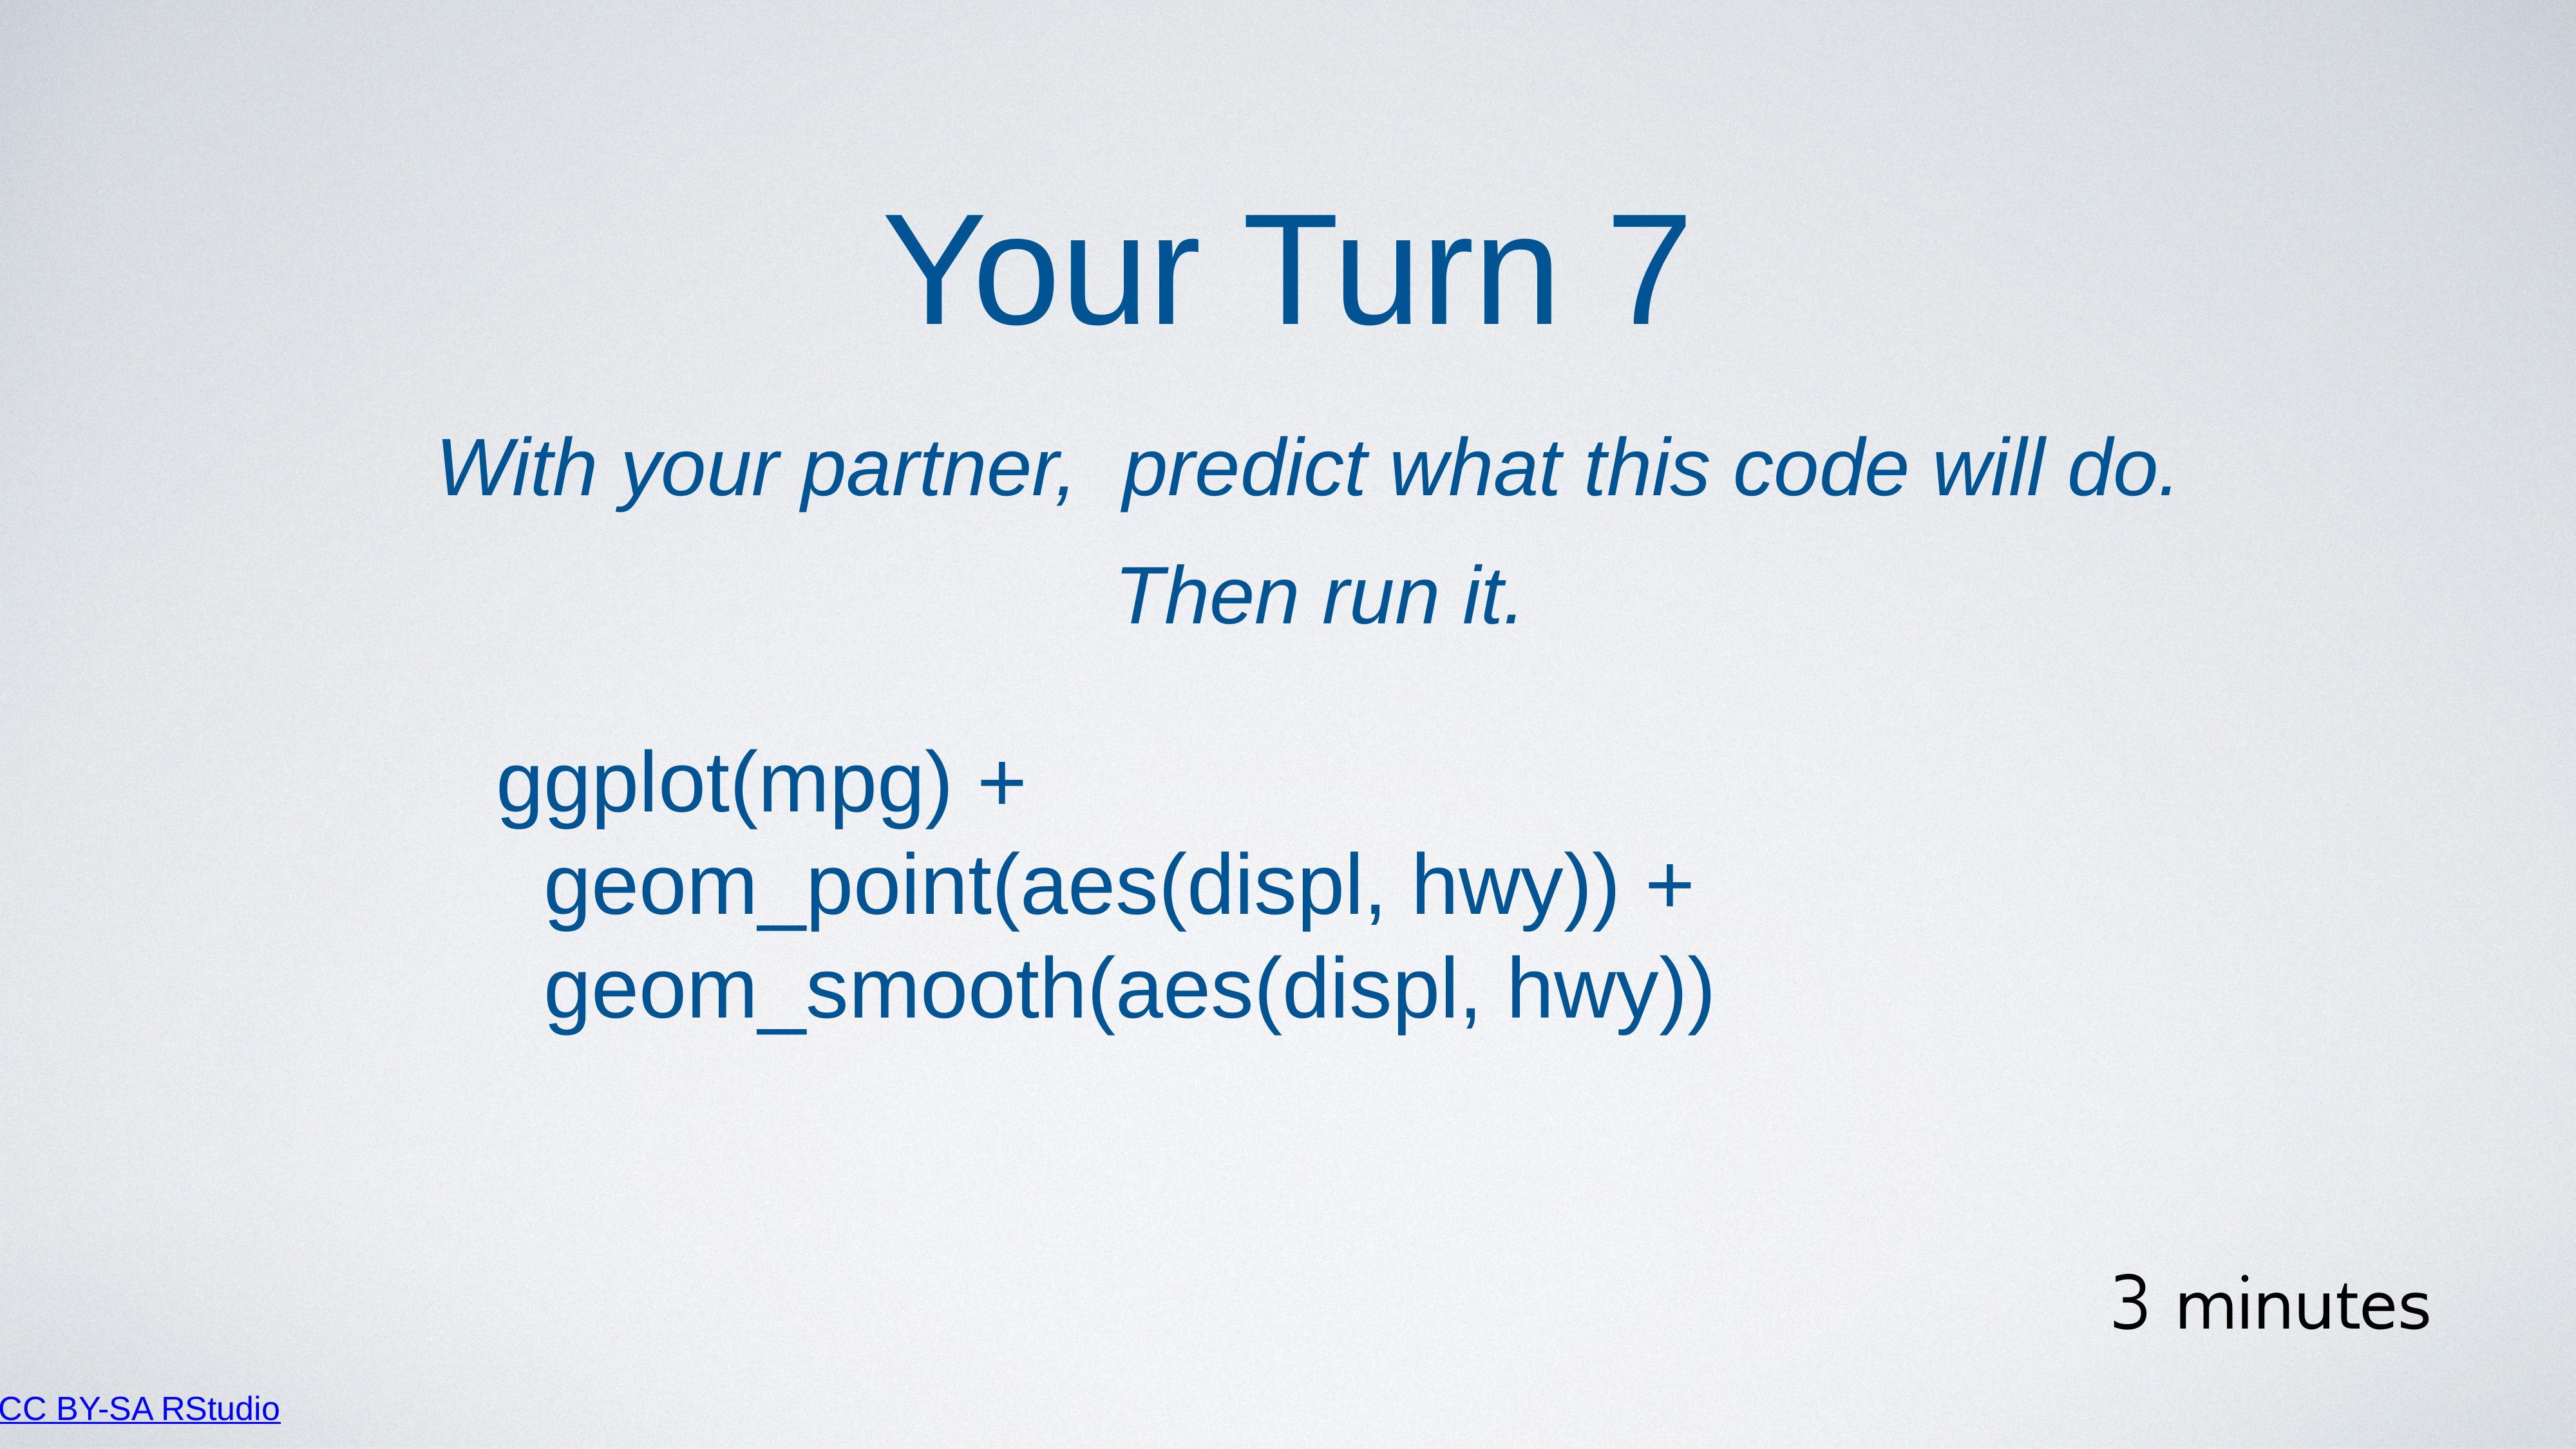

Your Turn 7
With your partner,  predict what this code will do.
Then run it.
ggplot(mpg) +
  geom_point(aes(displ, hwy)) +
  geom_smooth(aes(displ, hwy))
3 minutes